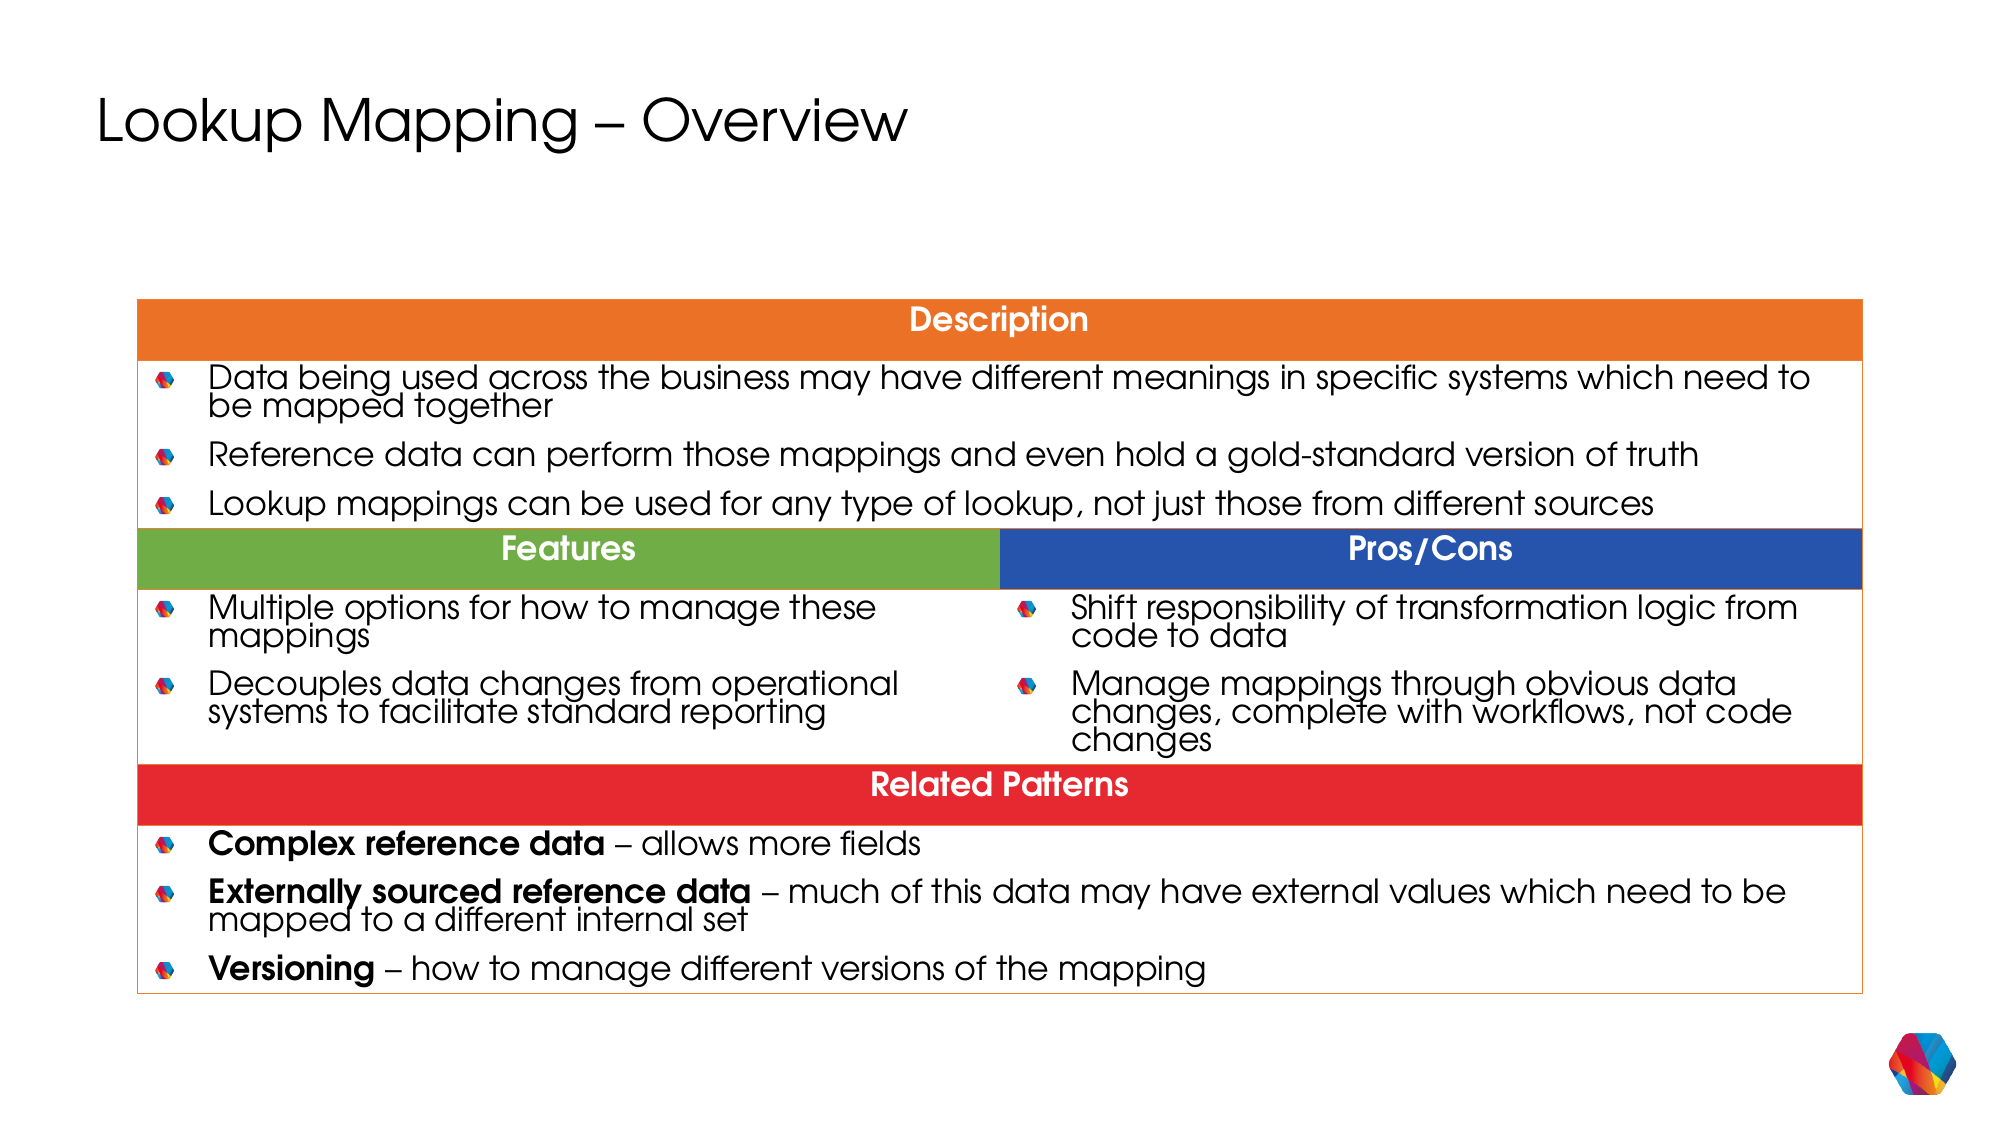

Lookup Mapping – Overview
| Description |  |
| --- | --- |
| Data being used across the business may have different meanings in specific systems which need to be mapped together Reference data can perform those mappings and even hold a gold-standard version of truth Lookup mappings can be used for any type of lookup, not just those from different sources |  |
| Features | Pros/Cons |
| Multiple options for how to manage these mappings Decouples data changes from operational systems to facilitate standard reporting | Shift responsibility of transformation logic from code to data Manage mappings through obvious data changes, complete with workflows, not code changes |
| Related Patterns |  |
| Complex reference data – allows more fields Externally sourced reference data – much of this data may have external values which need to be mapped to a different internal set Versioning – how to manage different versions of the mapping |  |